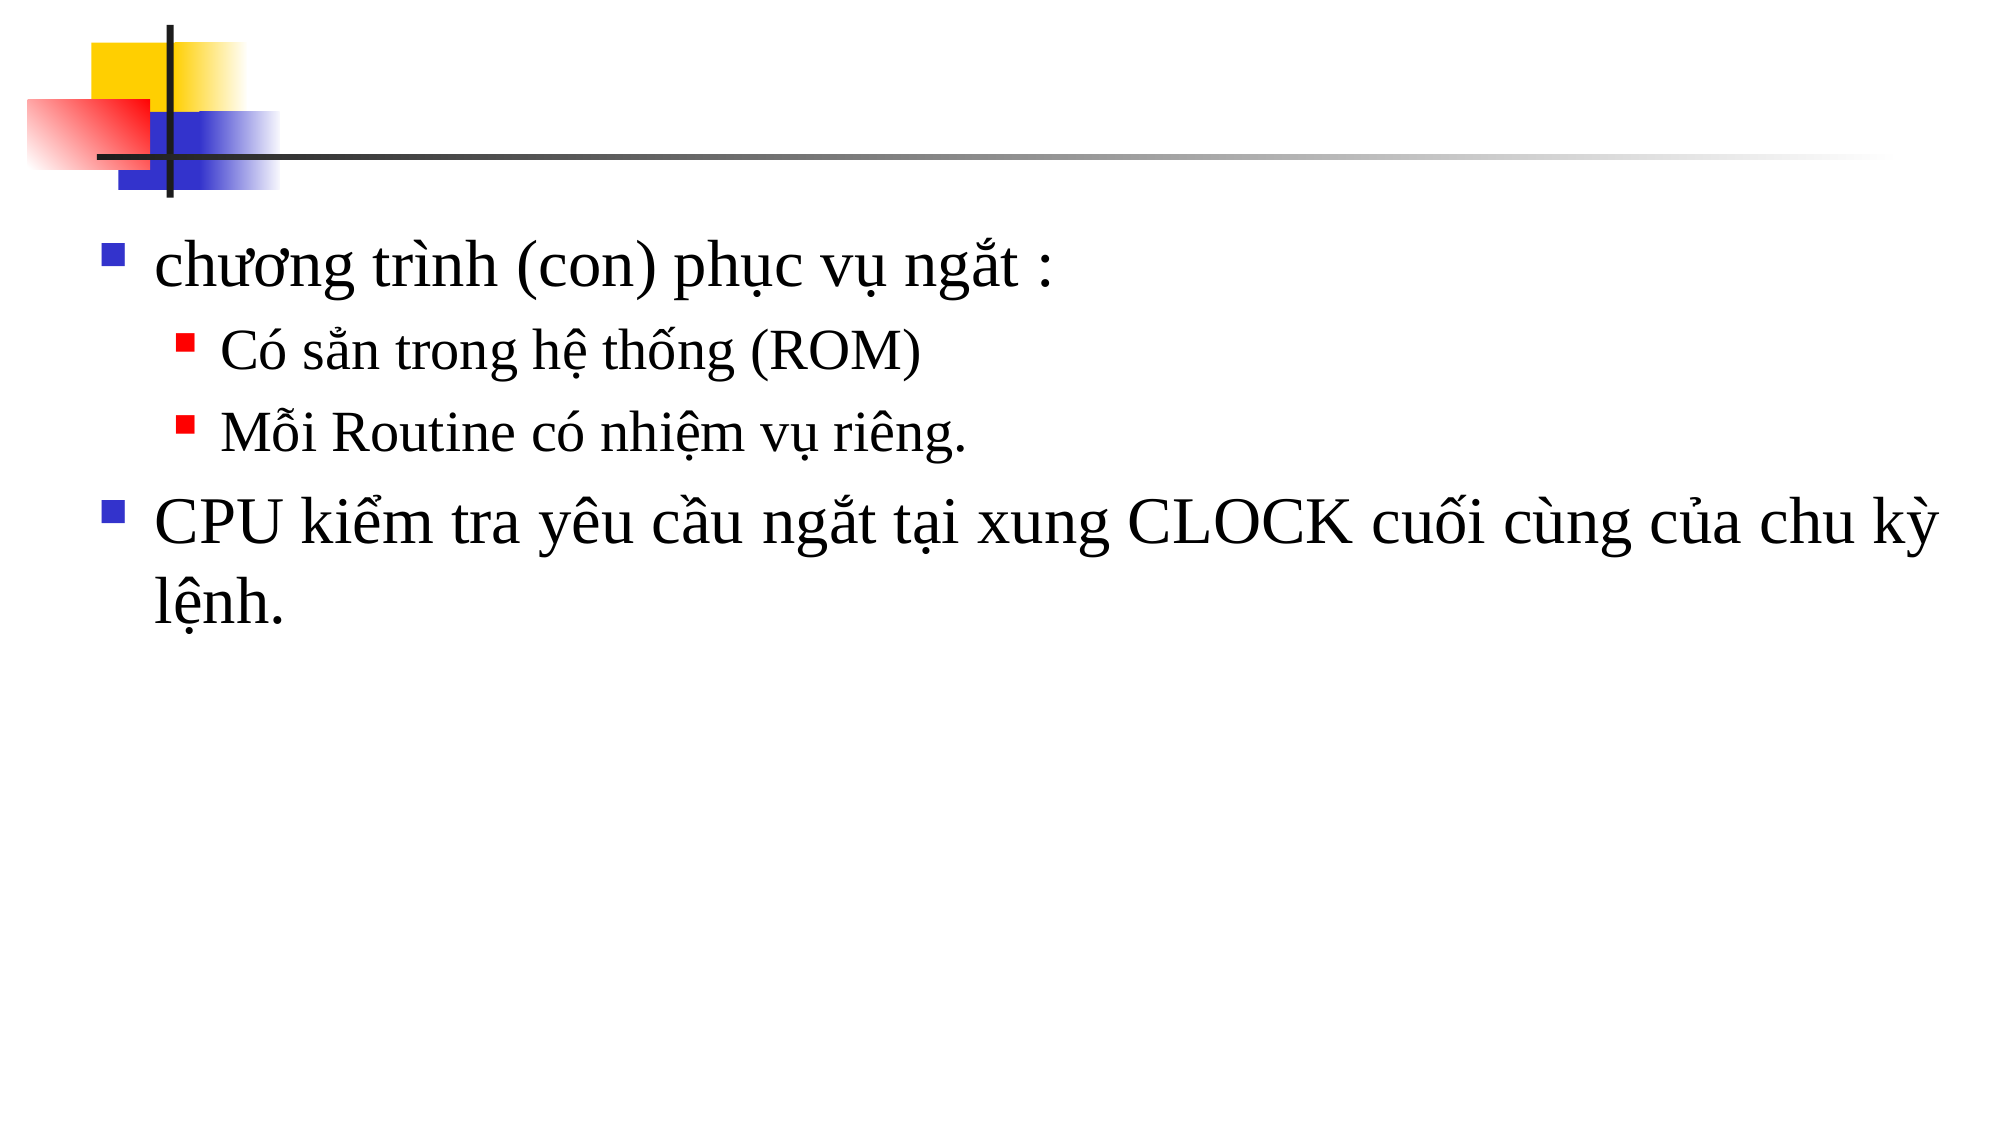

#
chương trình (con) phục vụ ngắt :
Có sẳn trong hệ thống (ROM)
Mỗi Routine có nhiệm vụ riêng.
CPU kiểm tra yêu cầu ngắt tại xung CLOCK cuối cùng của chu kỳ lệnh.